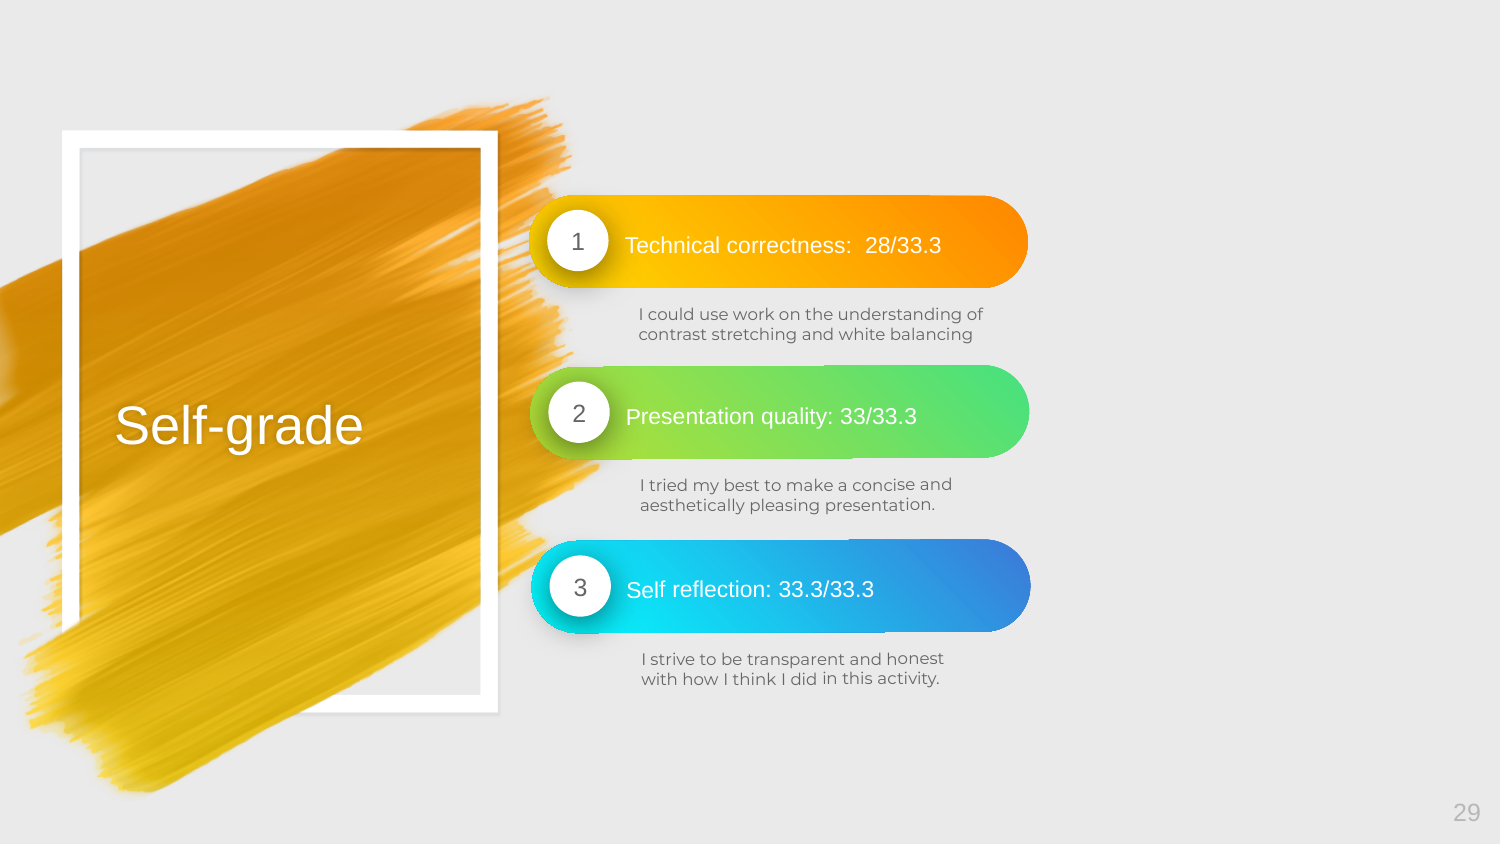

# Self-grade

Technical correctness:  28/33.3
I could use work on the understanding of contrast stretching and white balancing
1

Presentation quality: 33/33.3
I tried my best to make a concise and aesthetically pleasing presentation.
2

Self reflection: 33.3/33.3
I strive to be transparent and honest with how I think I did in this activity.
3
29